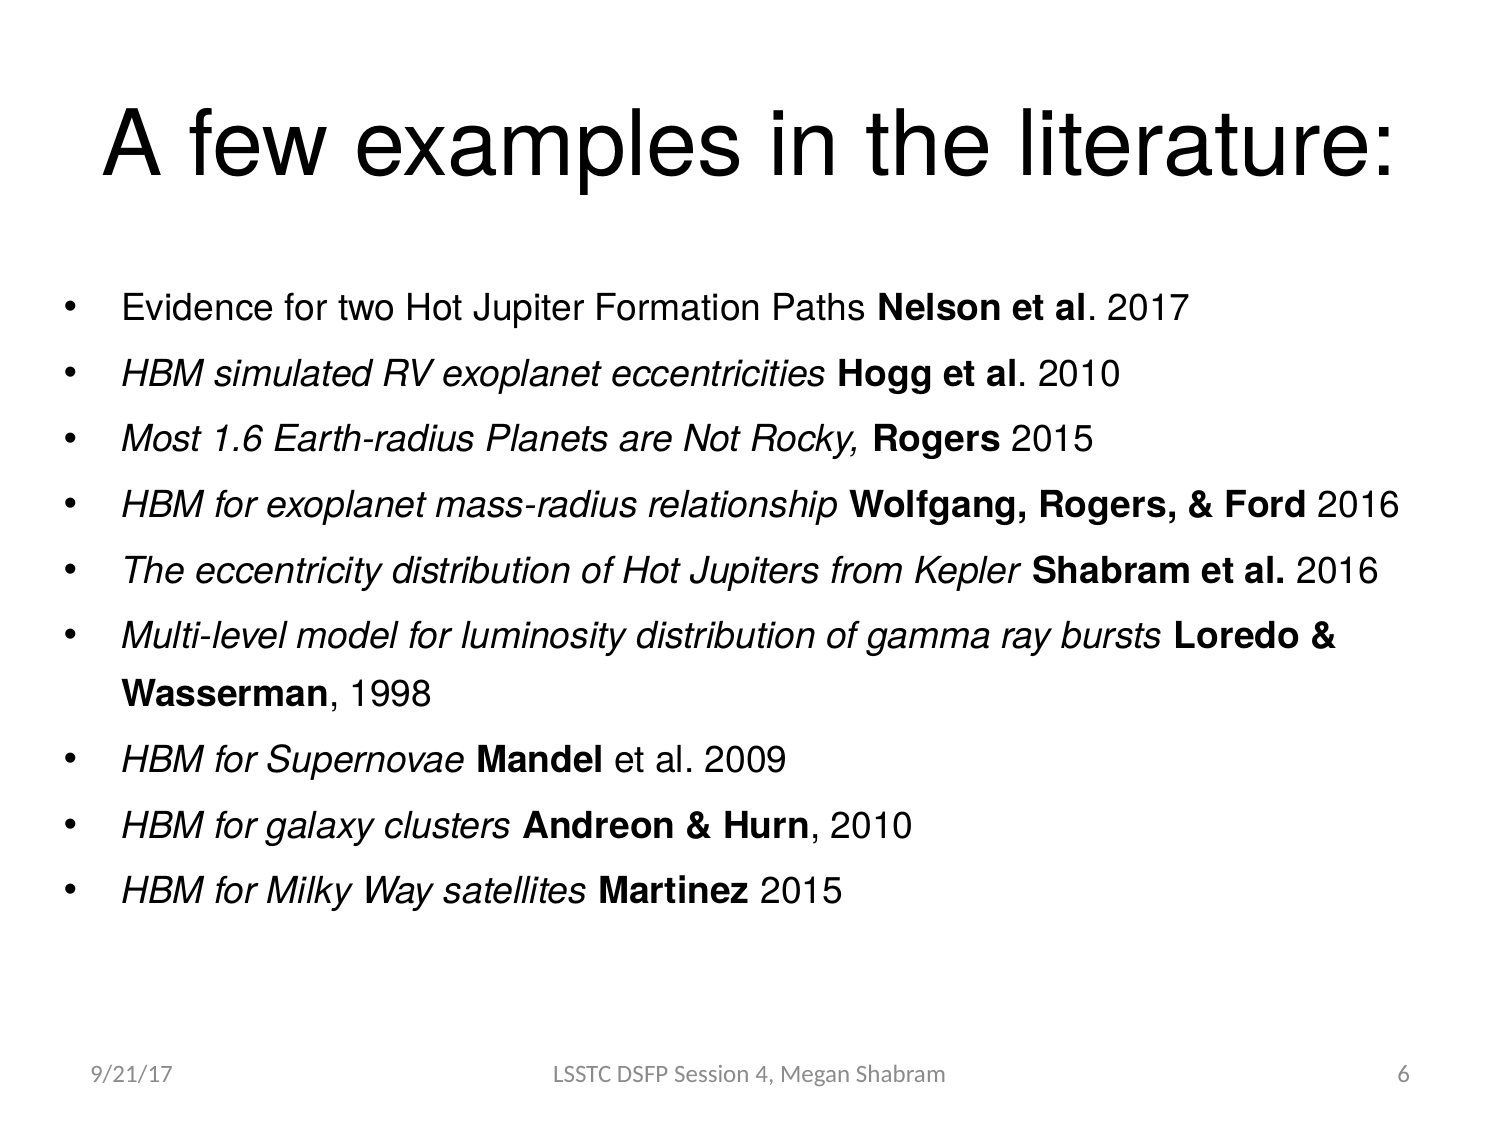

# A few examples in the literature:
Evidence for two Hot Jupiter Formation Paths Nelson et al. 2017
HBM simulated RV exoplanet eccentricities Hogg et al. 2010
Most 1.6 Earth-radius Planets are Not Rocky, Rogers 2015
HBM for exoplanet mass-radius relationship Wolfgang, Rogers, & Ford 2016
The eccentricity distribution of Hot Jupiters from Kepler Shabram et al. 2016
Multi-level model for luminosity distribution of gamma ray bursts Loredo & Wasserman, 1998
HBM for Supernovae Mandel et al. 2009
HBM for galaxy clusters Andreon & Hurn, 2010
HBM for Milky Way satellites Martinez 2015

9/21/17
LSSTC DSFP Session 4, Megan Shabram
6